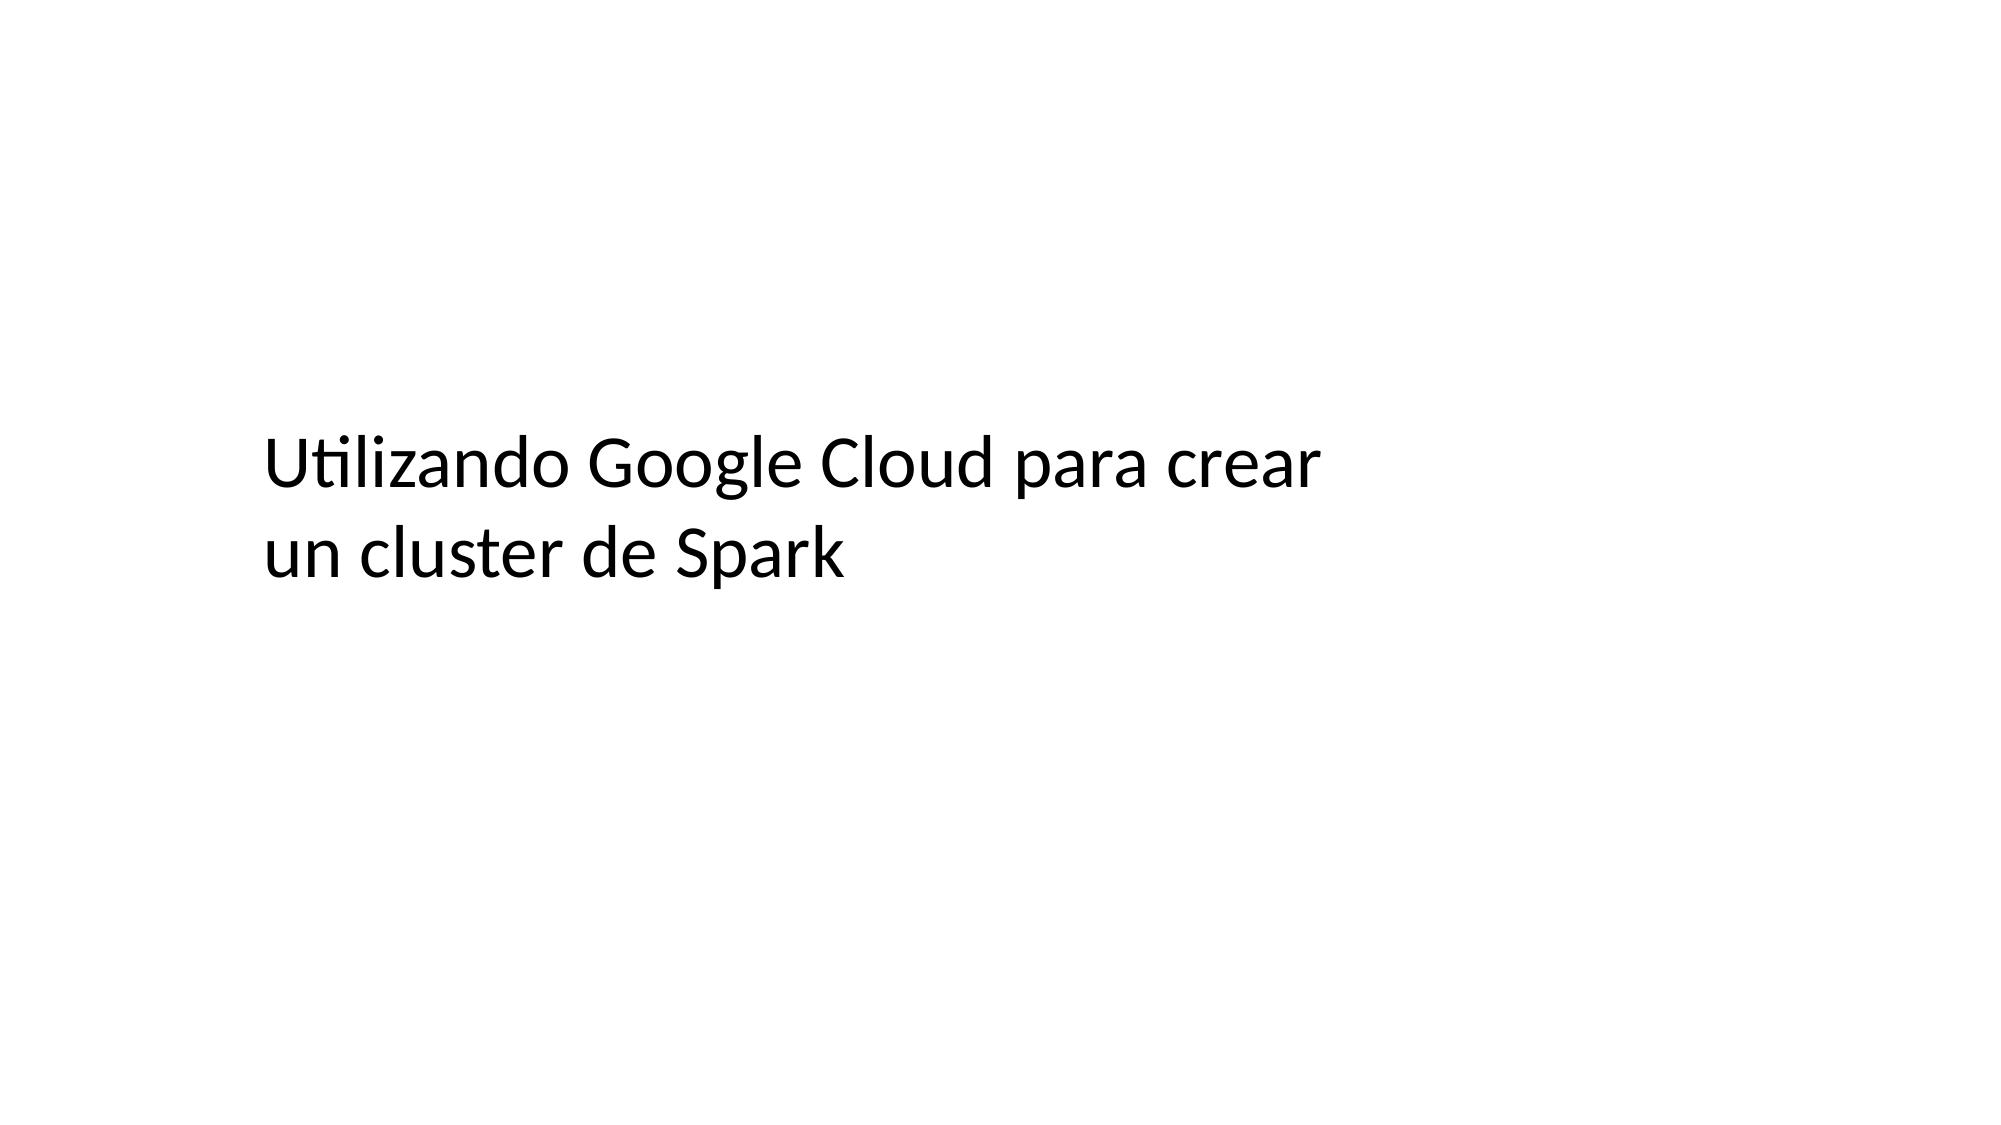

Utilizando Google Cloud para crear un cluster de Spark